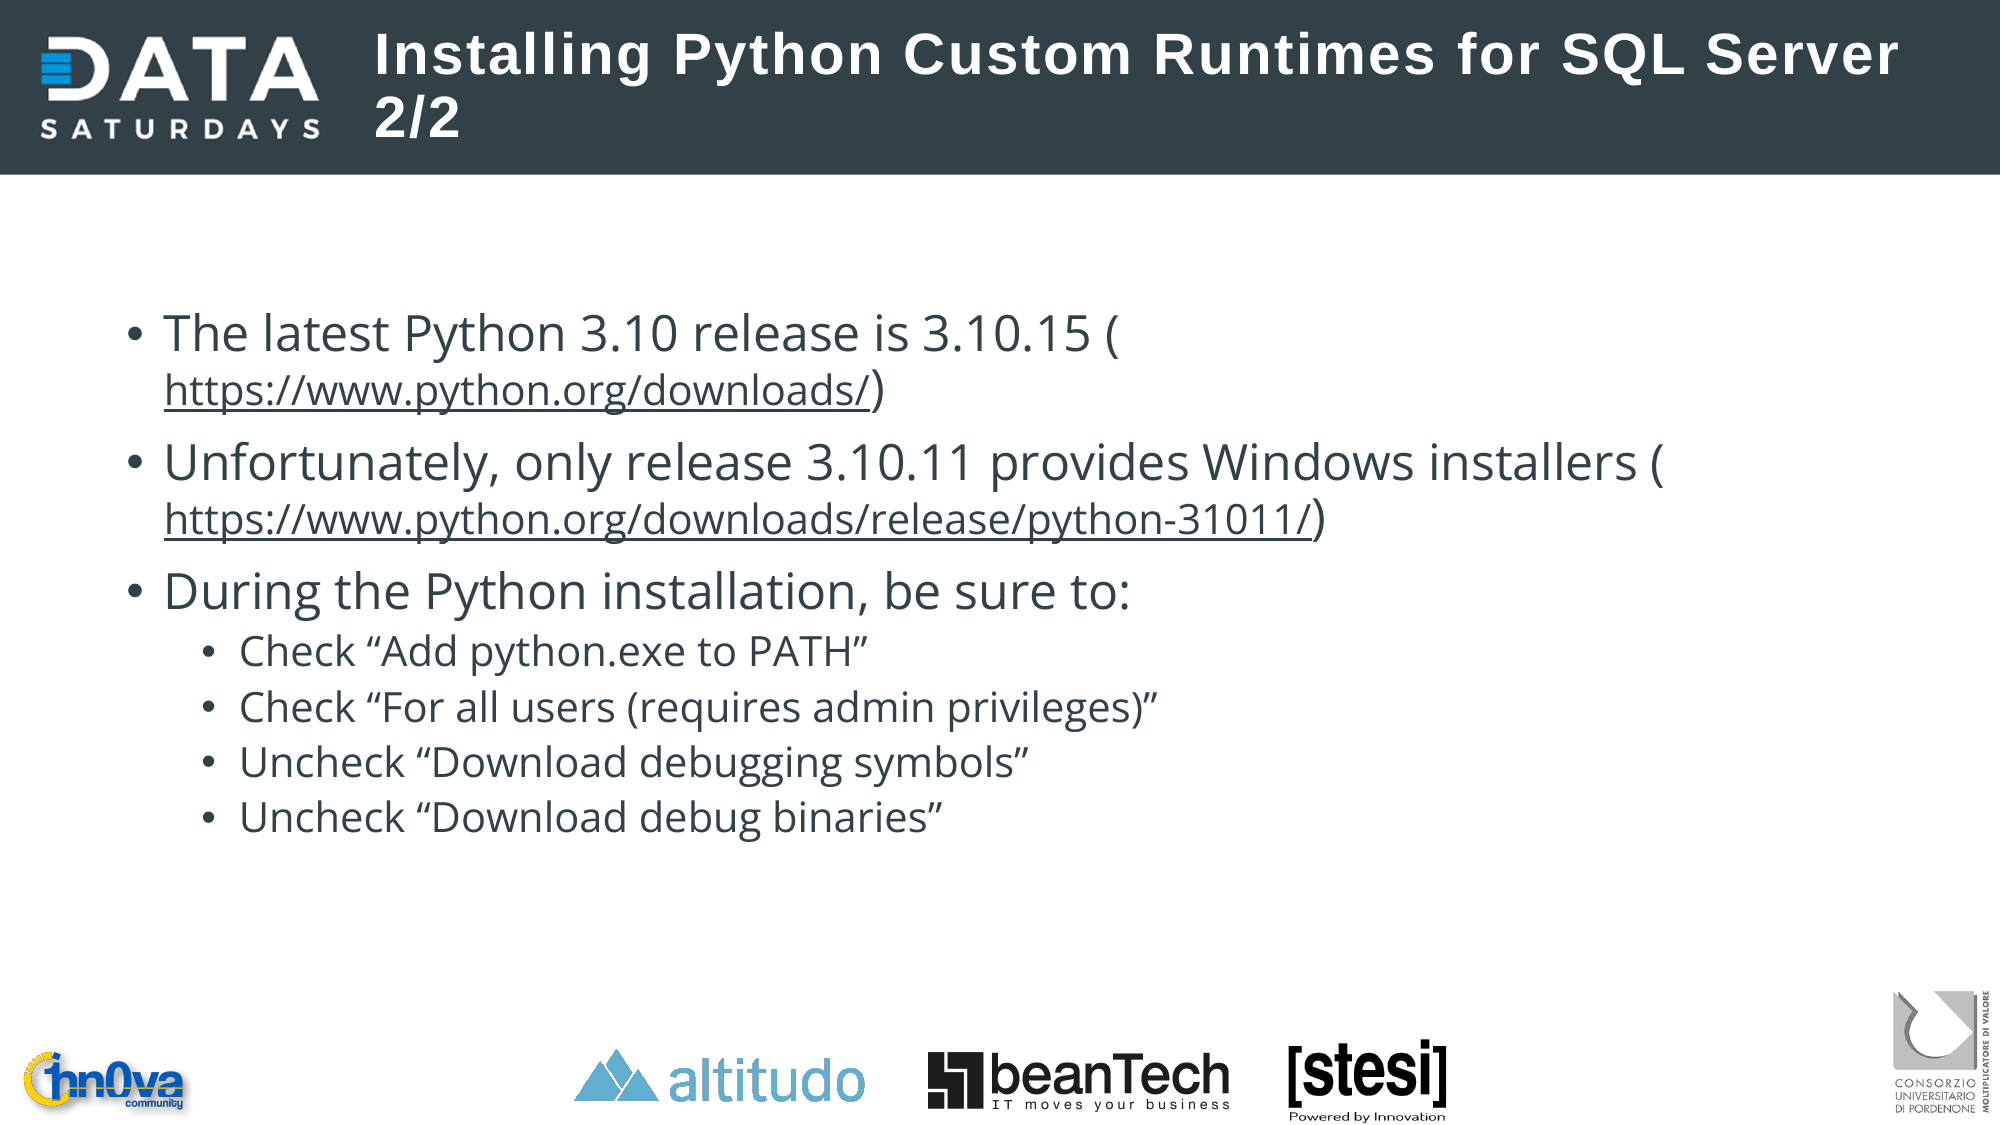

# Installing Python Custom Runtimes for SQL Server 2/2
The latest Python 3.10 release is 3.10.15 (https://www.python.org/downloads/)
Unfortunately, only release 3.10.11 provides Windows installers (https://www.python.org/downloads/release/python-31011/)
During the Python installation, be sure to:
Check “Add python.exe to PATH”
Check “For all users (requires admin privileges)”
Uncheck “Download debugging symbols”
Uncheck “Download debug binaries”